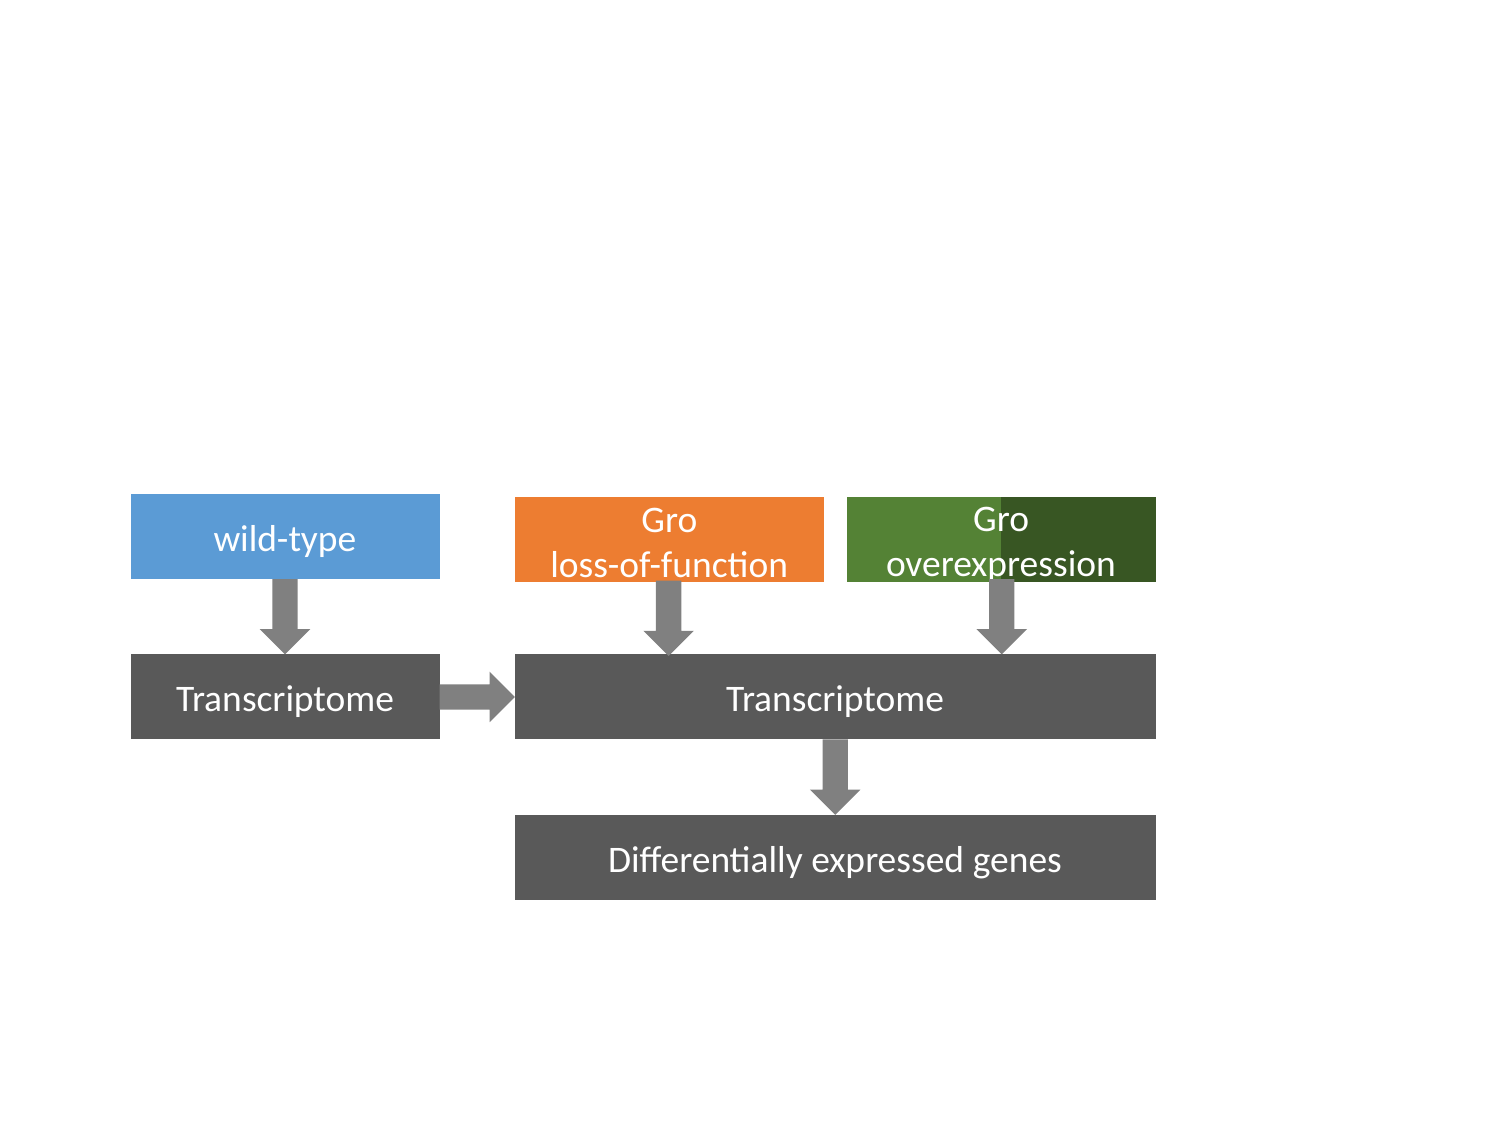

Gro
overexpression
wild-type
Gro
loss-of-function

Transcriptome
Transcriptome

Differentially expressed genes